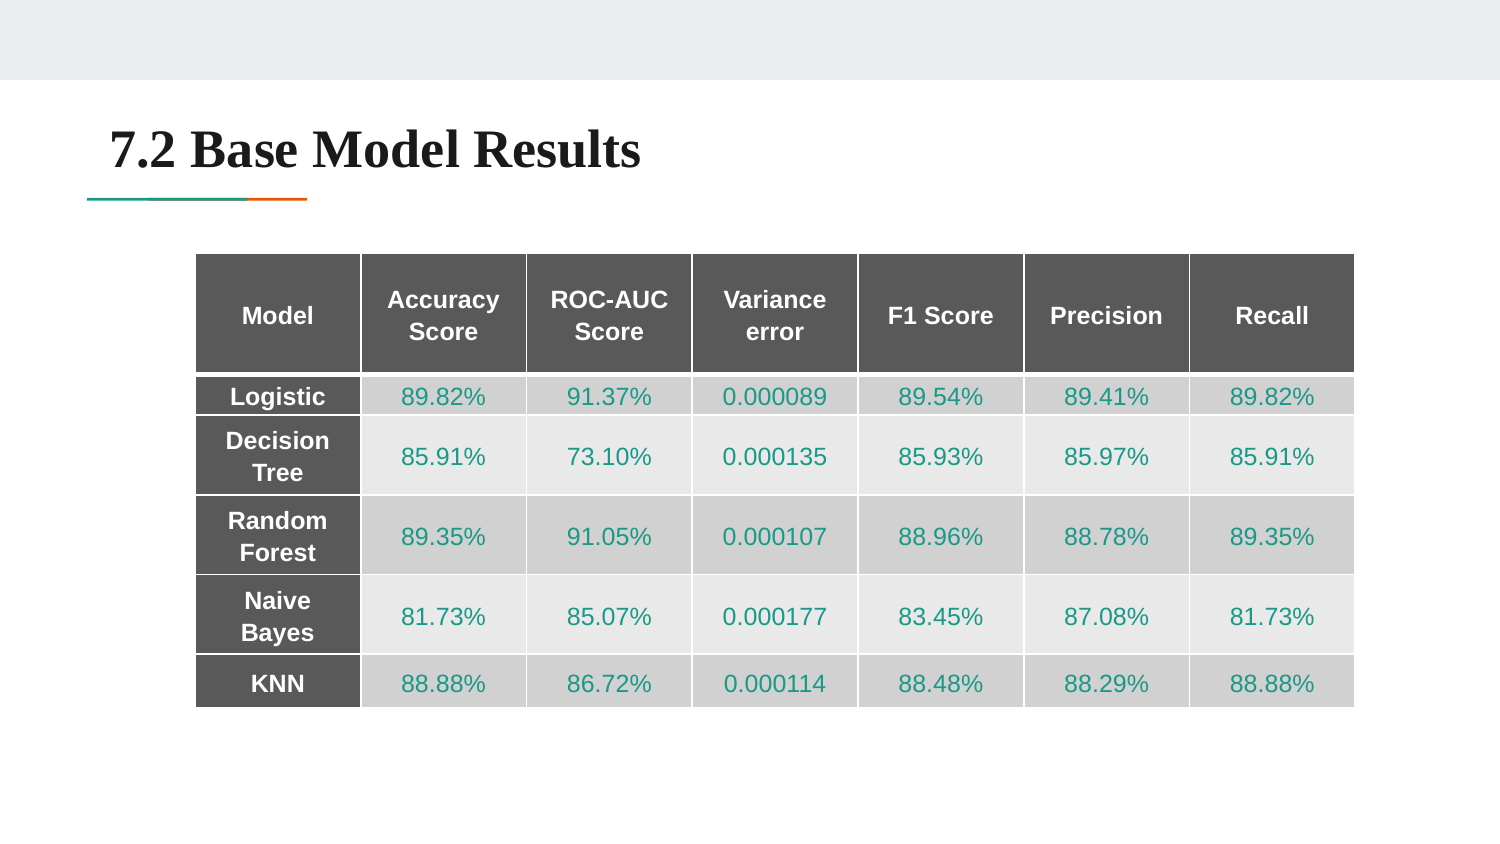

# 7.2 Base Model Results
| Model | Accuracy Score | ROC-AUC Score | Variance error | F1 Score | Precision | Recall |
| --- | --- | --- | --- | --- | --- | --- |
| Logistic | 89.82% | 91.37% | 0.000089 | 89.54% | 89.41% | 89.82% |
| Decision Tree | 85.91% | 73.10% | 0.000135 | 85.93% | 85.97% | 85.91% |
| Random Forest | 89.35% | 91.05% | 0.000107 | 88.96% | 88.78% | 89.35% |
| Naive Bayes | 81.73% | 85.07% | 0.000177 | 83.45% | 87.08% | 81.73% |
| KNN | 88.88% | 86.72% | 0.000114 | 88.48% | 88.29% | 88.88% |